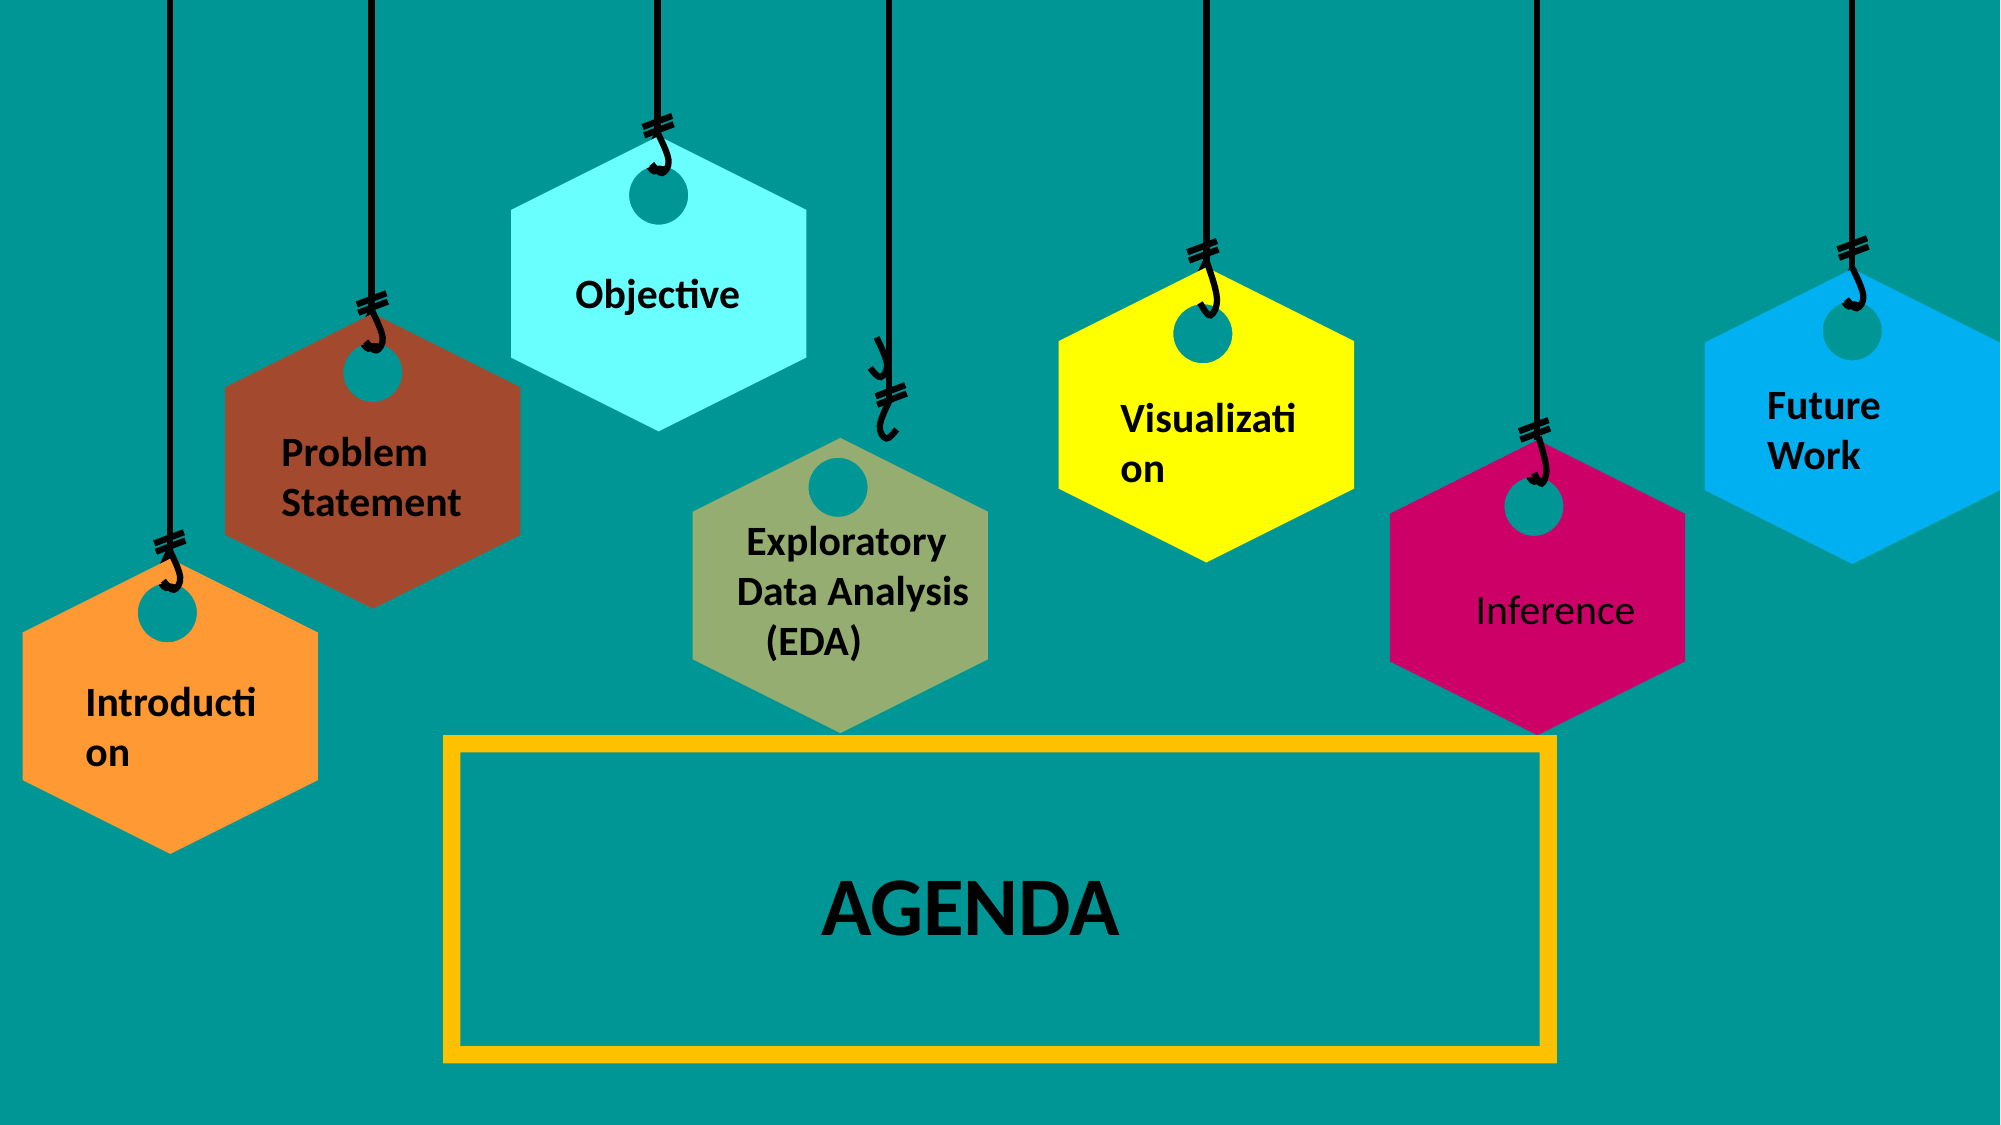

Introduction

Objective

Visualization

Future Work

Problem Statement

 Exploratory  Data Analysis     (EDA)

Inference

AGENDA